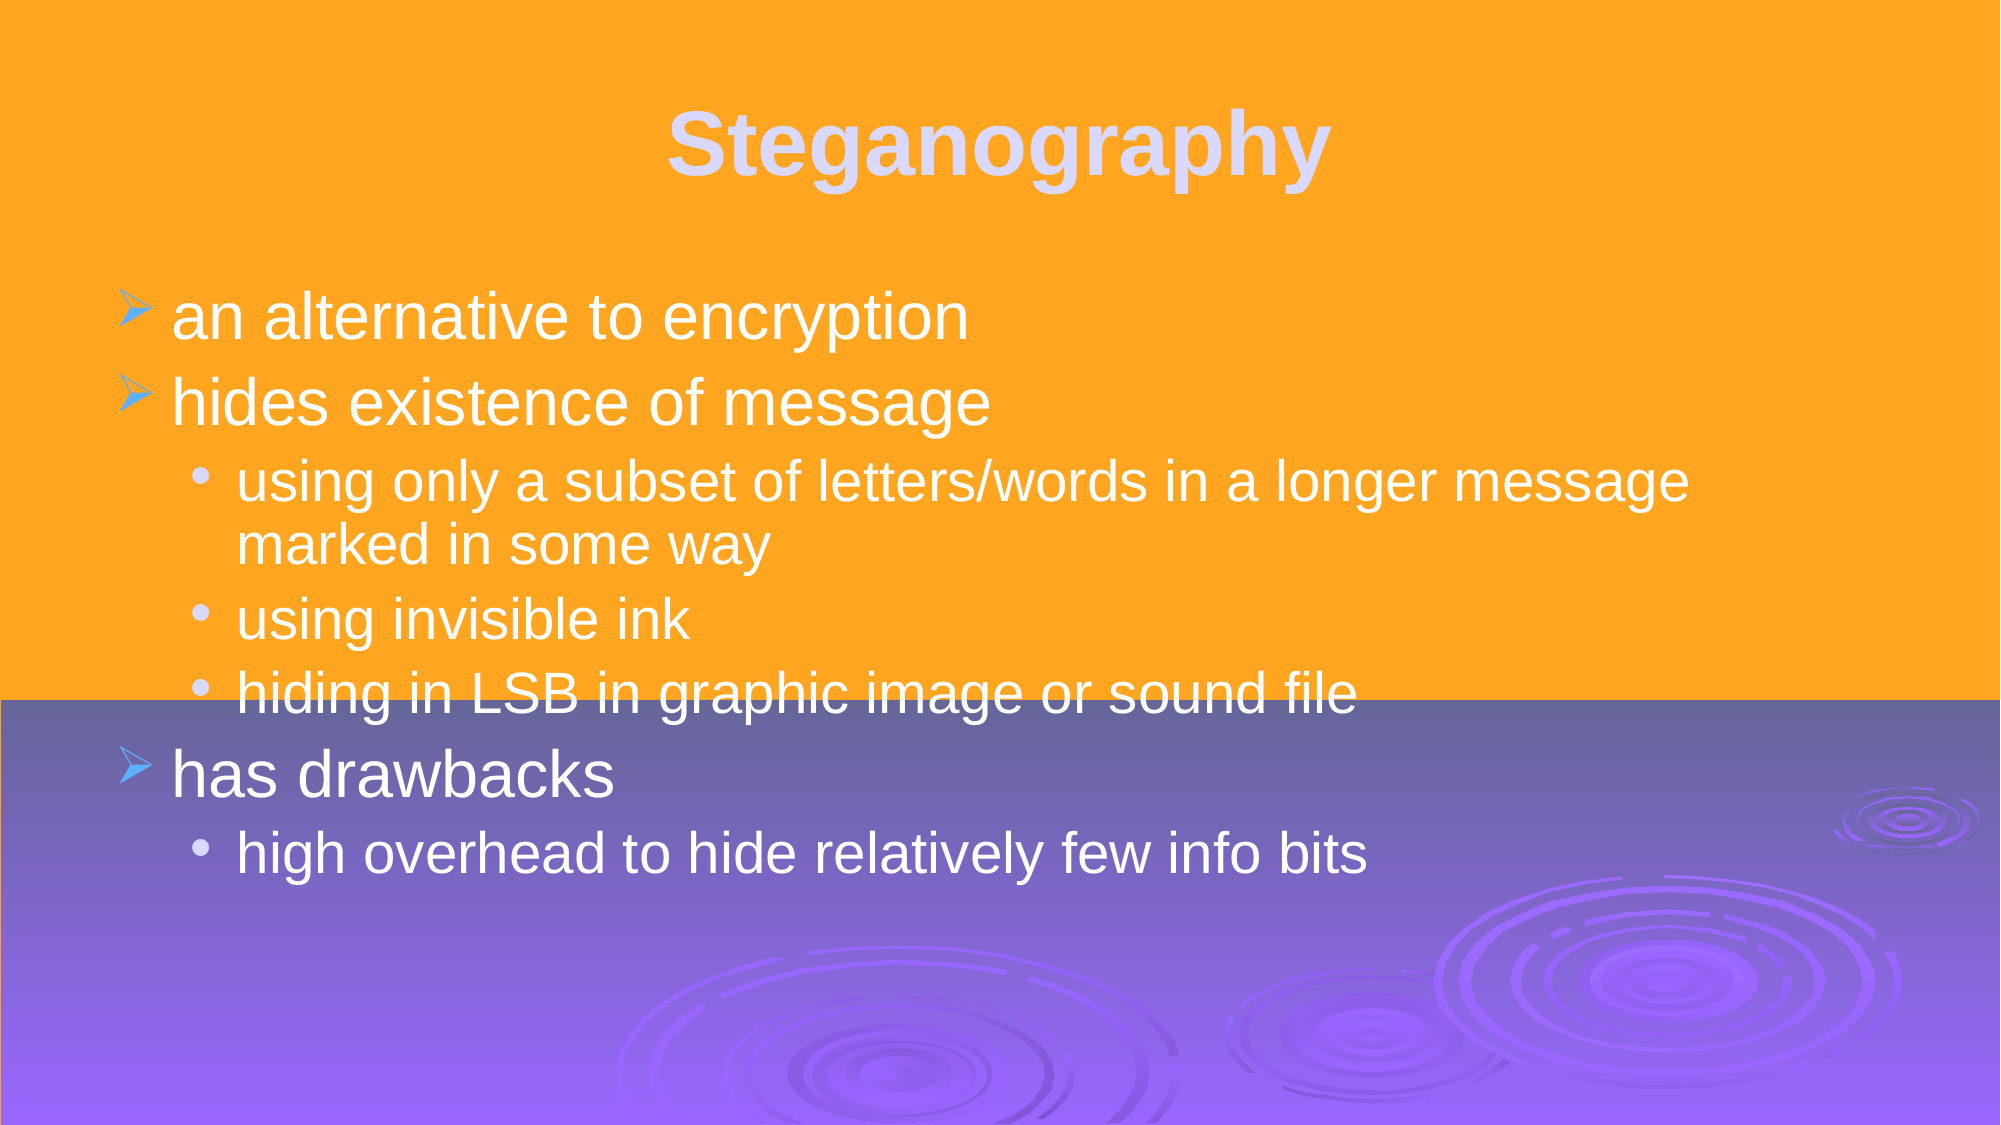

# Steganography
an alternative to encryption
hides existence of message
using only a subset of letters/words in a longer message marked in some way
using invisible ink
hiding in LSB in graphic image or sound file
has drawbacks
high overhead to hide relatively few info bits